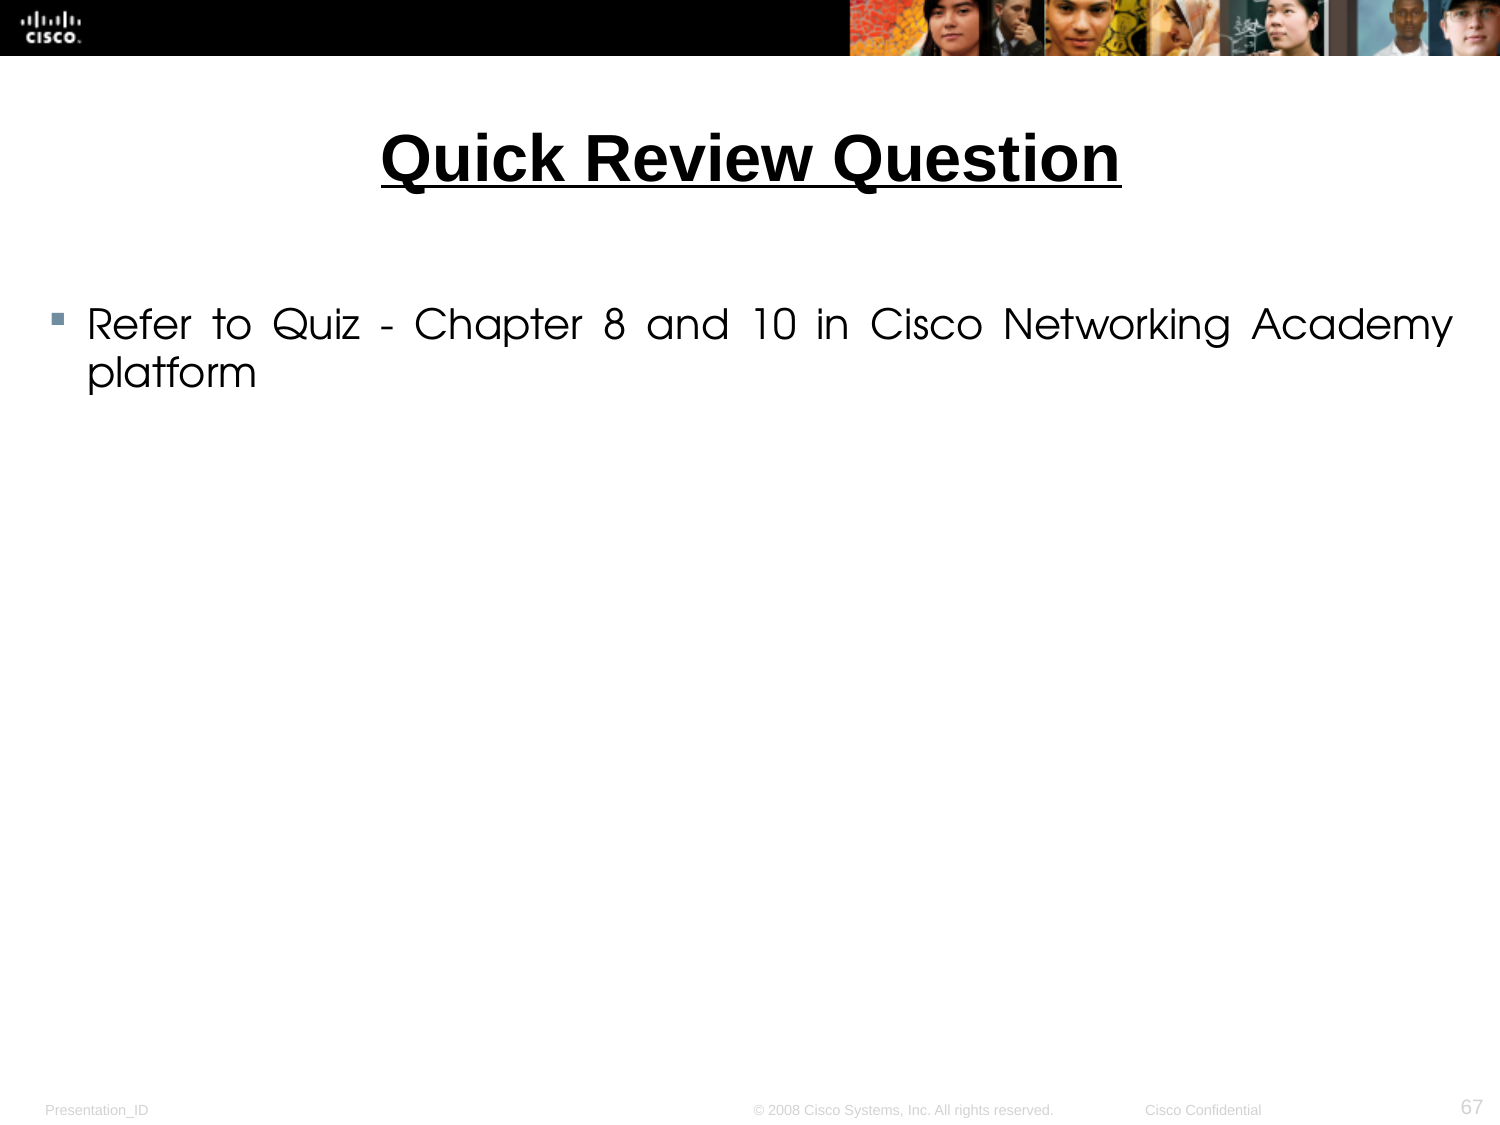

# Quick Review Question
Refer to Quiz - Chapter 8 and 10 in Cisco Networking Academy platform